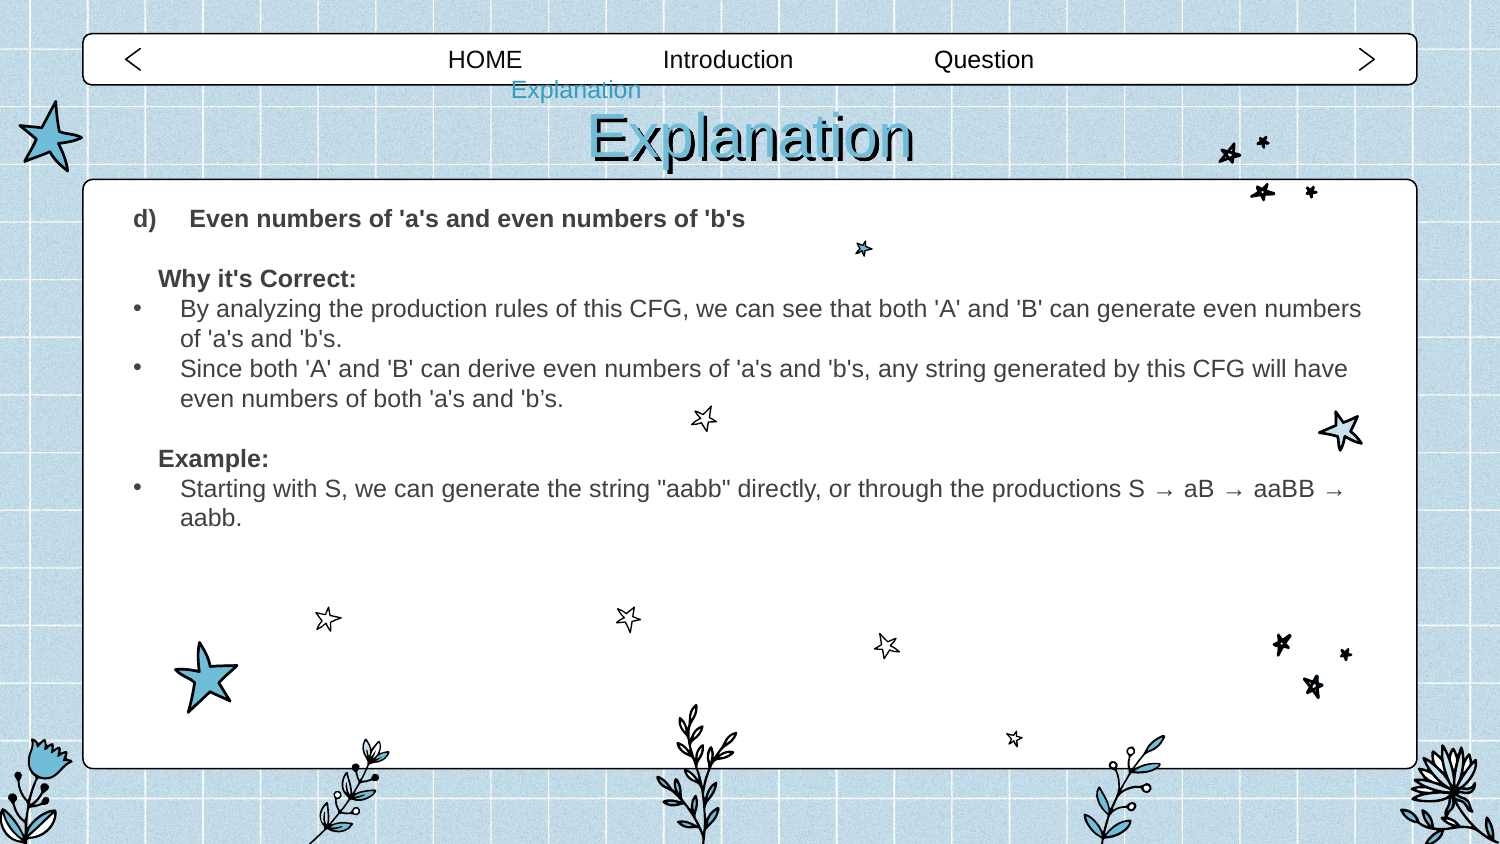

HOME                    Introduction                    Question                    Explanation

# Explanation

Even numbers of 'a's and even numbers of 'b's

Why it's Correct:
By analyzing the production rules of this CFG, we can see that both 'A' and 'B' can generate even numbers of 'a's and 'b's.
Since both 'A' and 'B' can derive even numbers of 'a's and 'b's, any string generated by this CFG will have even numbers of both 'a's and 'b’s.

Example:
Starting with S, we can generate the string "aabb" directly, or through the productions S → aB → aaBB → aabb.